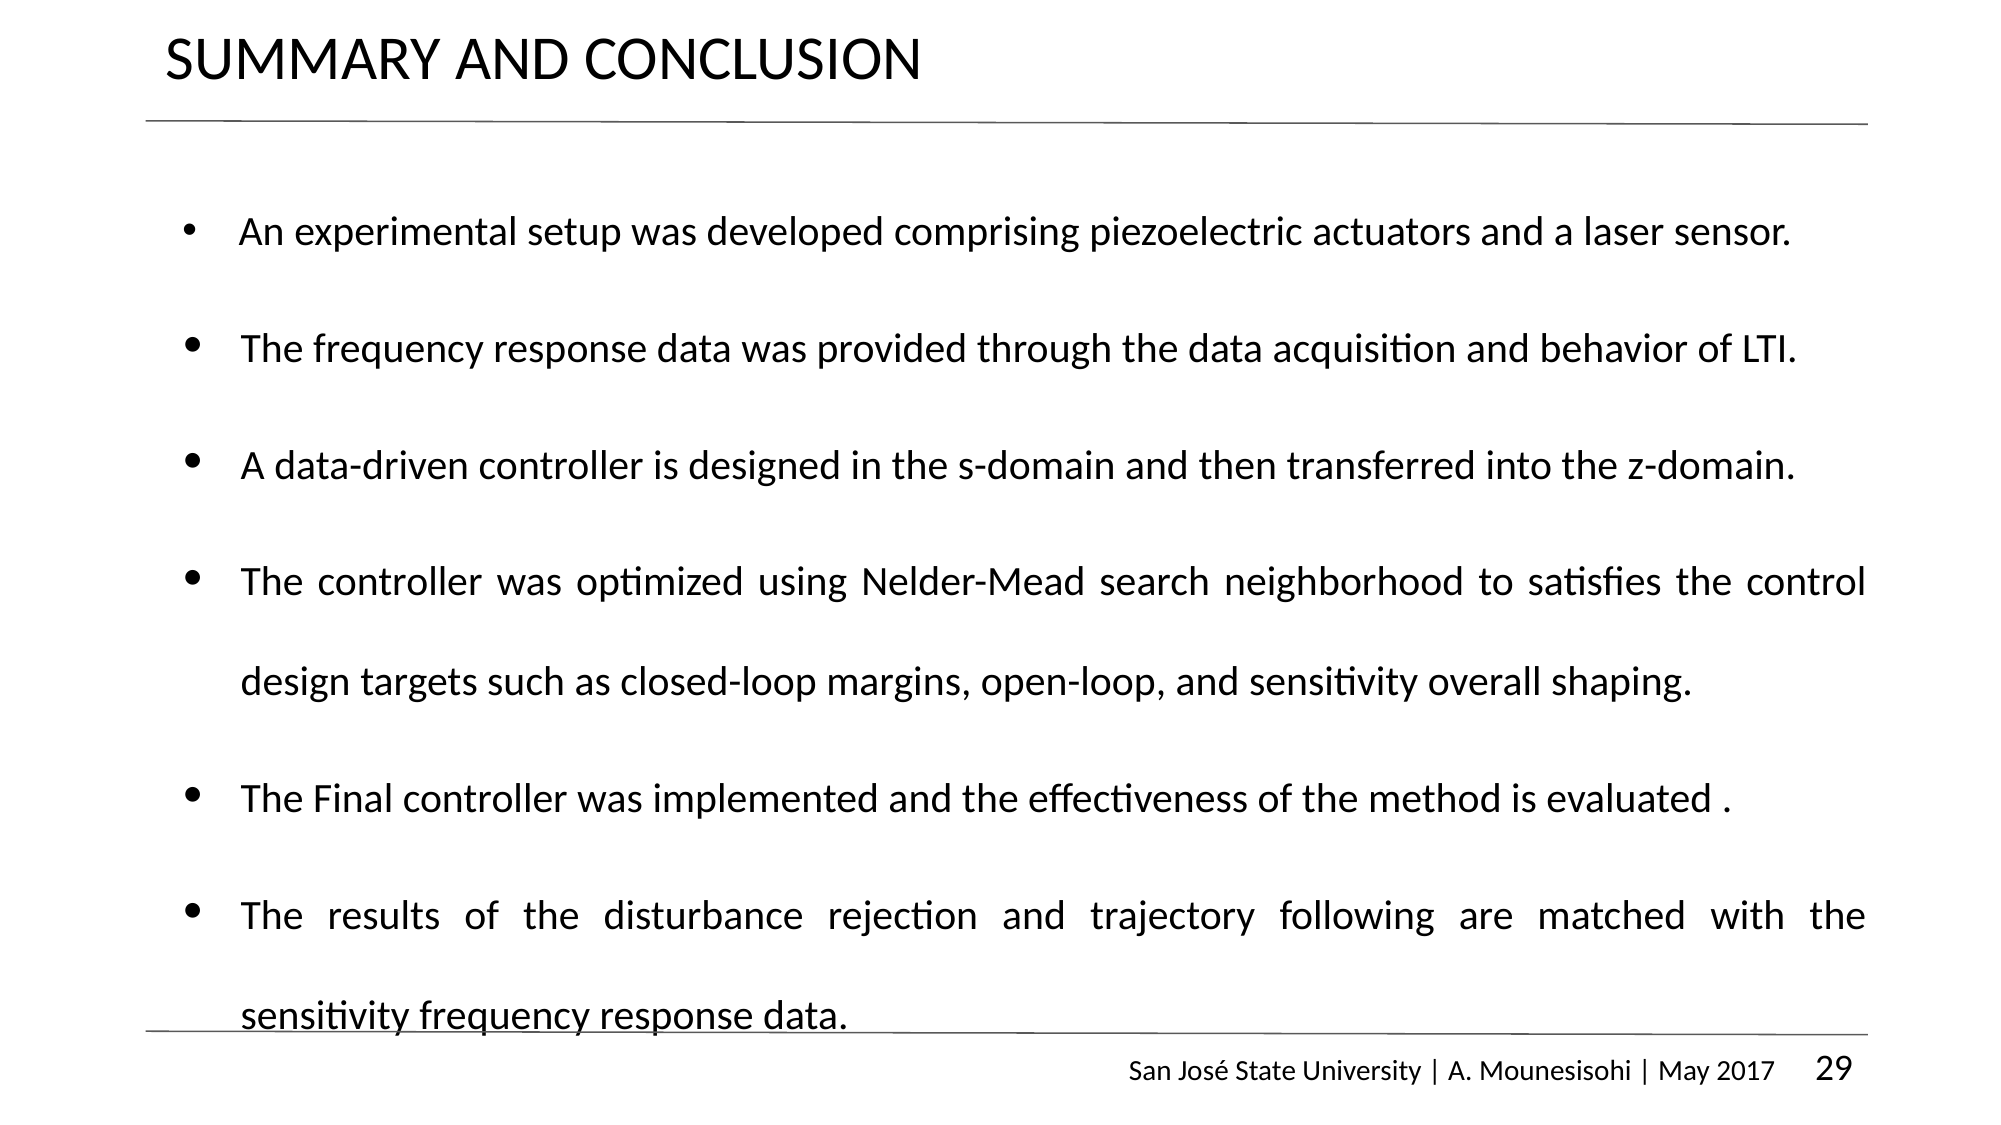

# SUMMARY AND CONCLUSION
An experimental setup was developed comprising piezoelectric actuators and a laser sensor.
The frequency response data was provided through the data acquisition and behavior of LTI.
A data-driven controller is designed in the s-domain and then transferred into the z-domain.
The controller was optimized using Nelder-Mead search neighborhood to satisfies the control design targets such as closed-loop margins, open-loop, and sensitivity overall shaping.
The Final controller was implemented and the effectiveness of the method is evaluated .
The results of the disturbance rejection and trajectory following are matched with the sensitivity frequency response data.

San José State University | A. Mounesisohi | May 2017      29